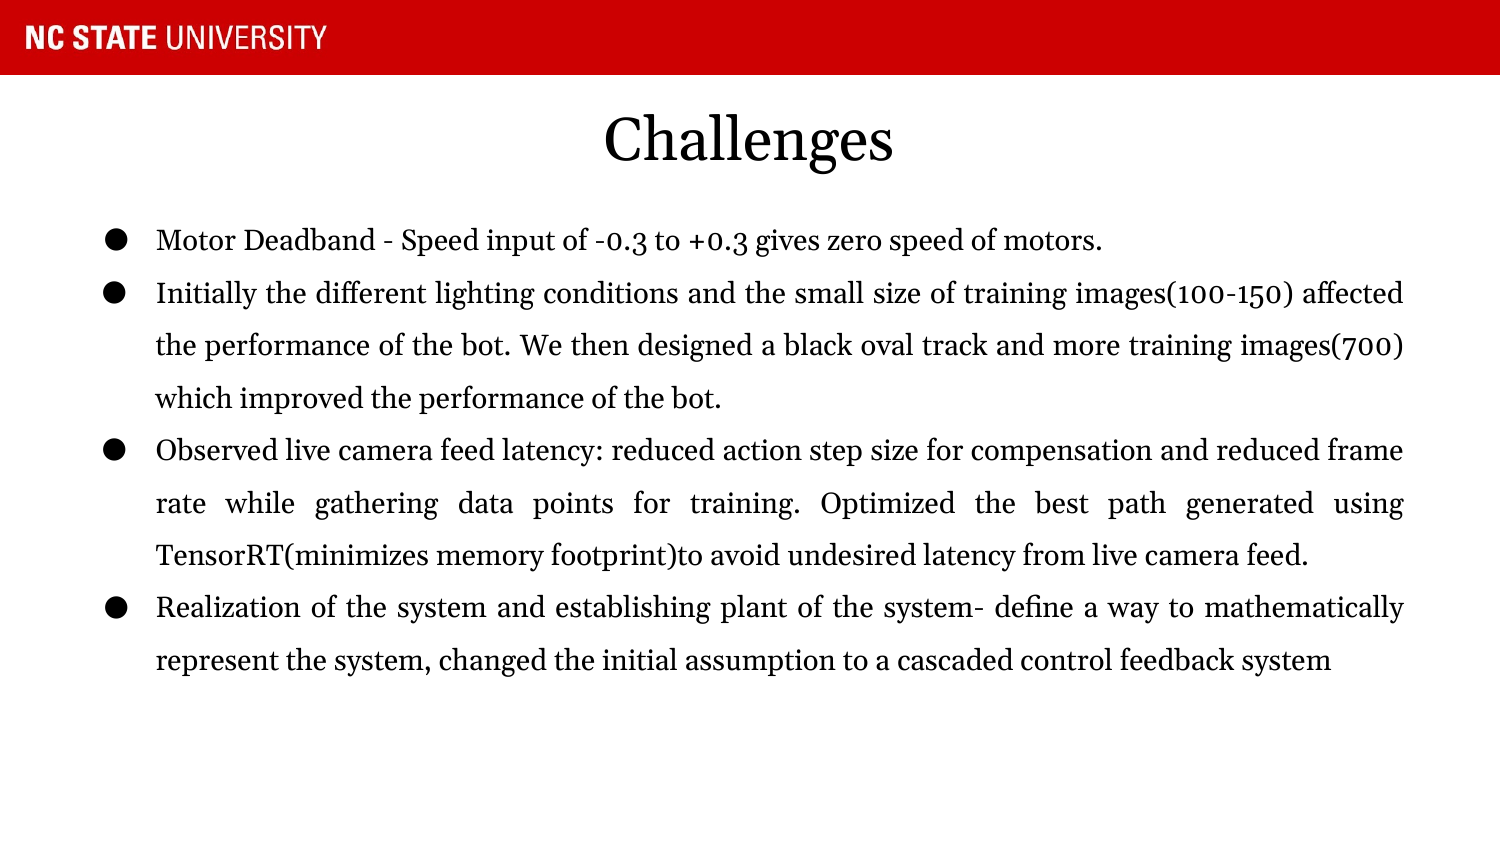

# Challenges
Motor Deadband - Speed input of -0.3 to +0.3 gives zero speed of motors.
Initially the different lighting conditions and the small size of training images(100-150) affected the performance of the bot. We then designed a black oval track and more training images(700) which improved the performance of the bot.
Observed live camera feed latency: reduced action step size for compensation and reduced frame rate while gathering data points for training. Optimized the best path generated using TensorRT(minimizes memory footprint)to avoid undesired latency from live camera feed.
Realization of the system and establishing plant of the system- define a way to mathematically represent the system, changed the initial assumption to a cascaded control feedback system